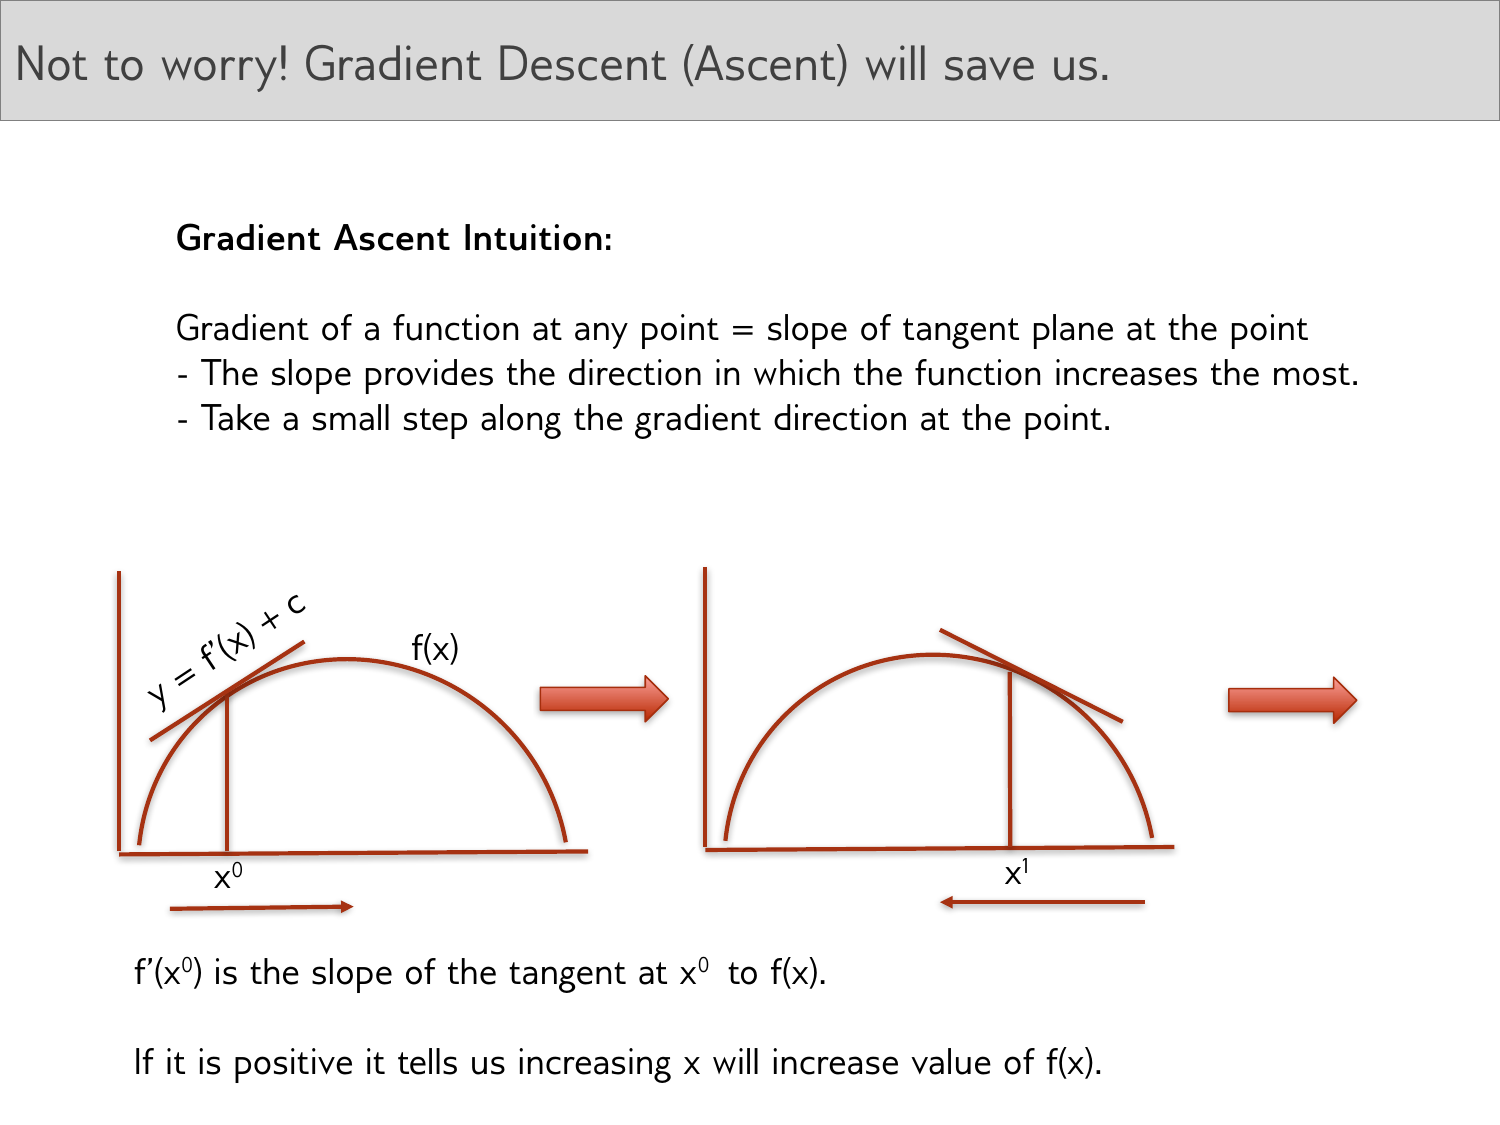

# Not to worry! Gradient Descent (Ascent) will save us.
Gradient Ascent Intuition:

Gradient of a function at any point = slope of tangent plane at the point
- The slope provides the direction in which the function increases the most.
- Take a small step along the gradient direction at the point.

y = f’(x) + c
f(x)
x0

x1
f’(x0) is the slope of the tangent at x0  to f(x).

If it is positive it tells us increasing x will increase value of f(x).